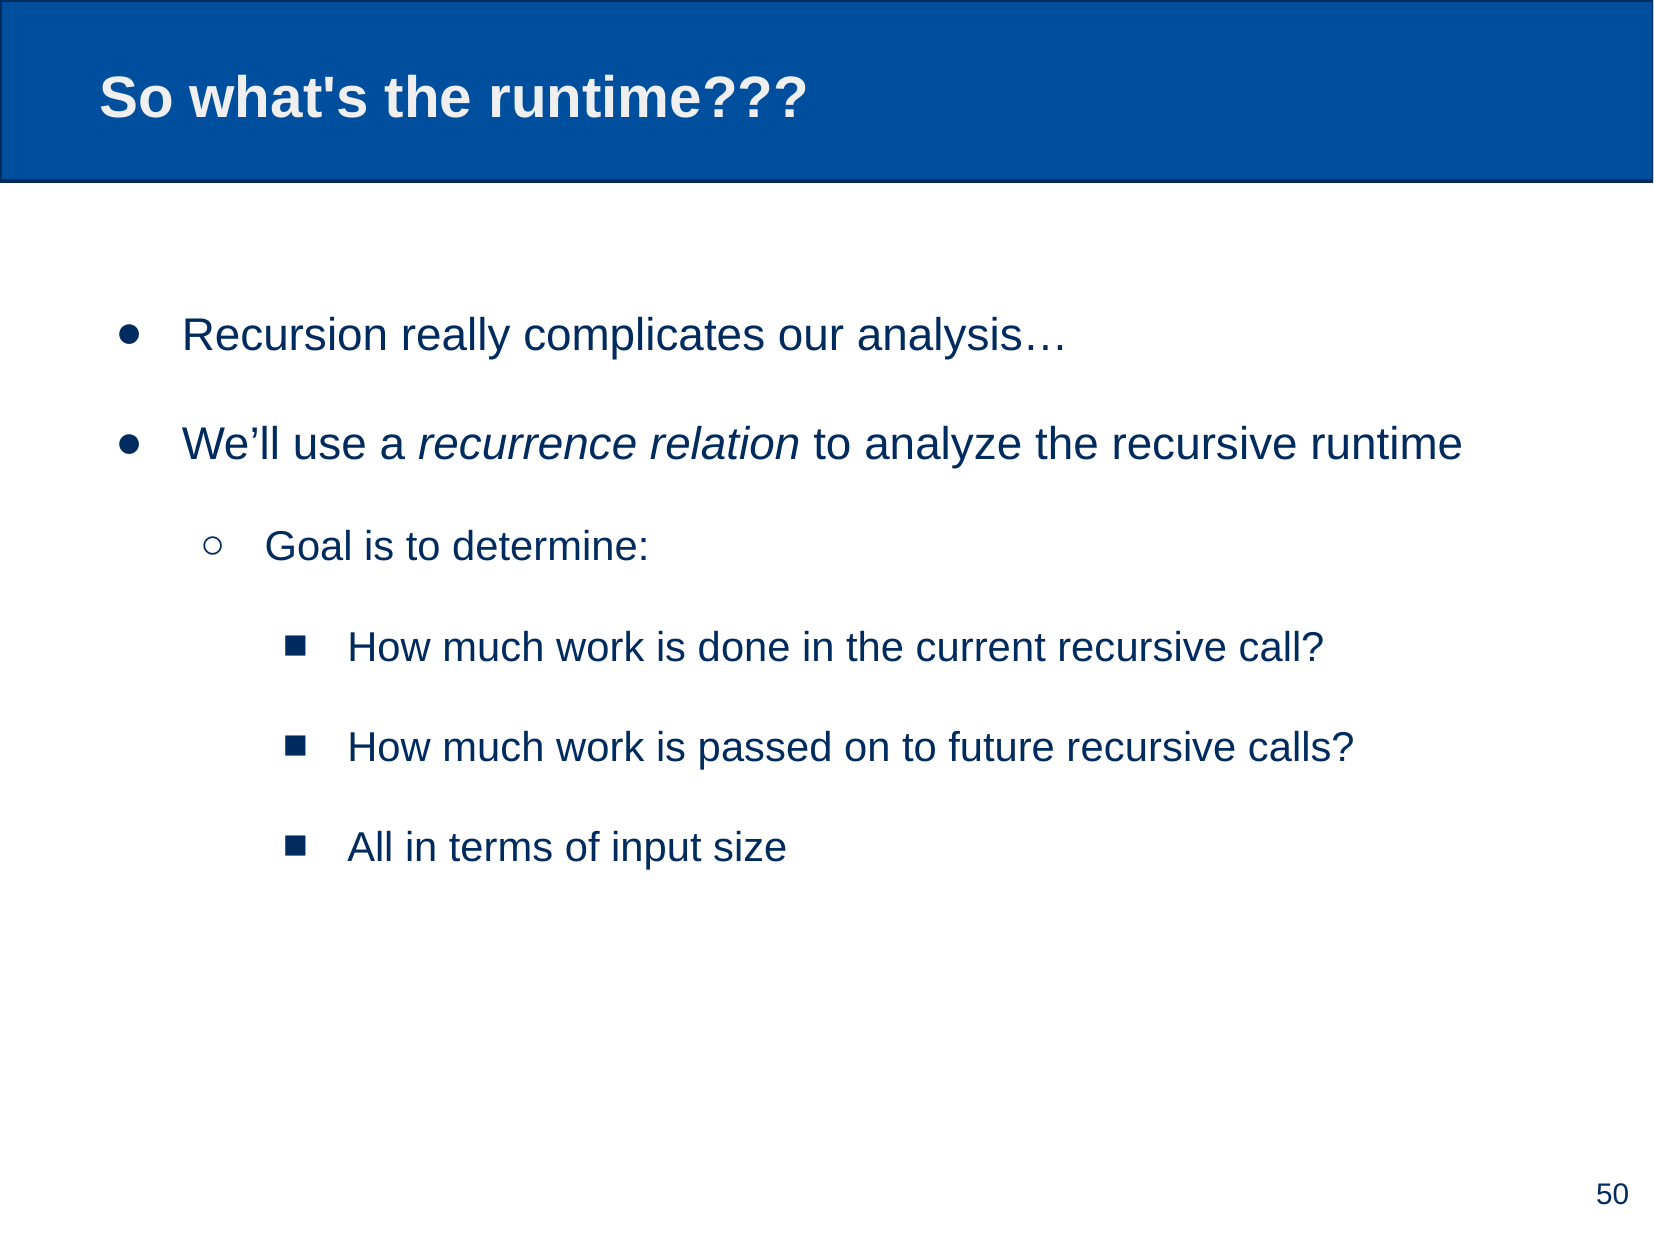

# So what's the runtime???
Recursion really complicates our analysis…
We’ll use a recurrence relation to analyze the recursive runtime
Goal is to determine:
How much work is done in the current recursive call?
How much work is passed on to future recursive calls?
All in terms of input size
50